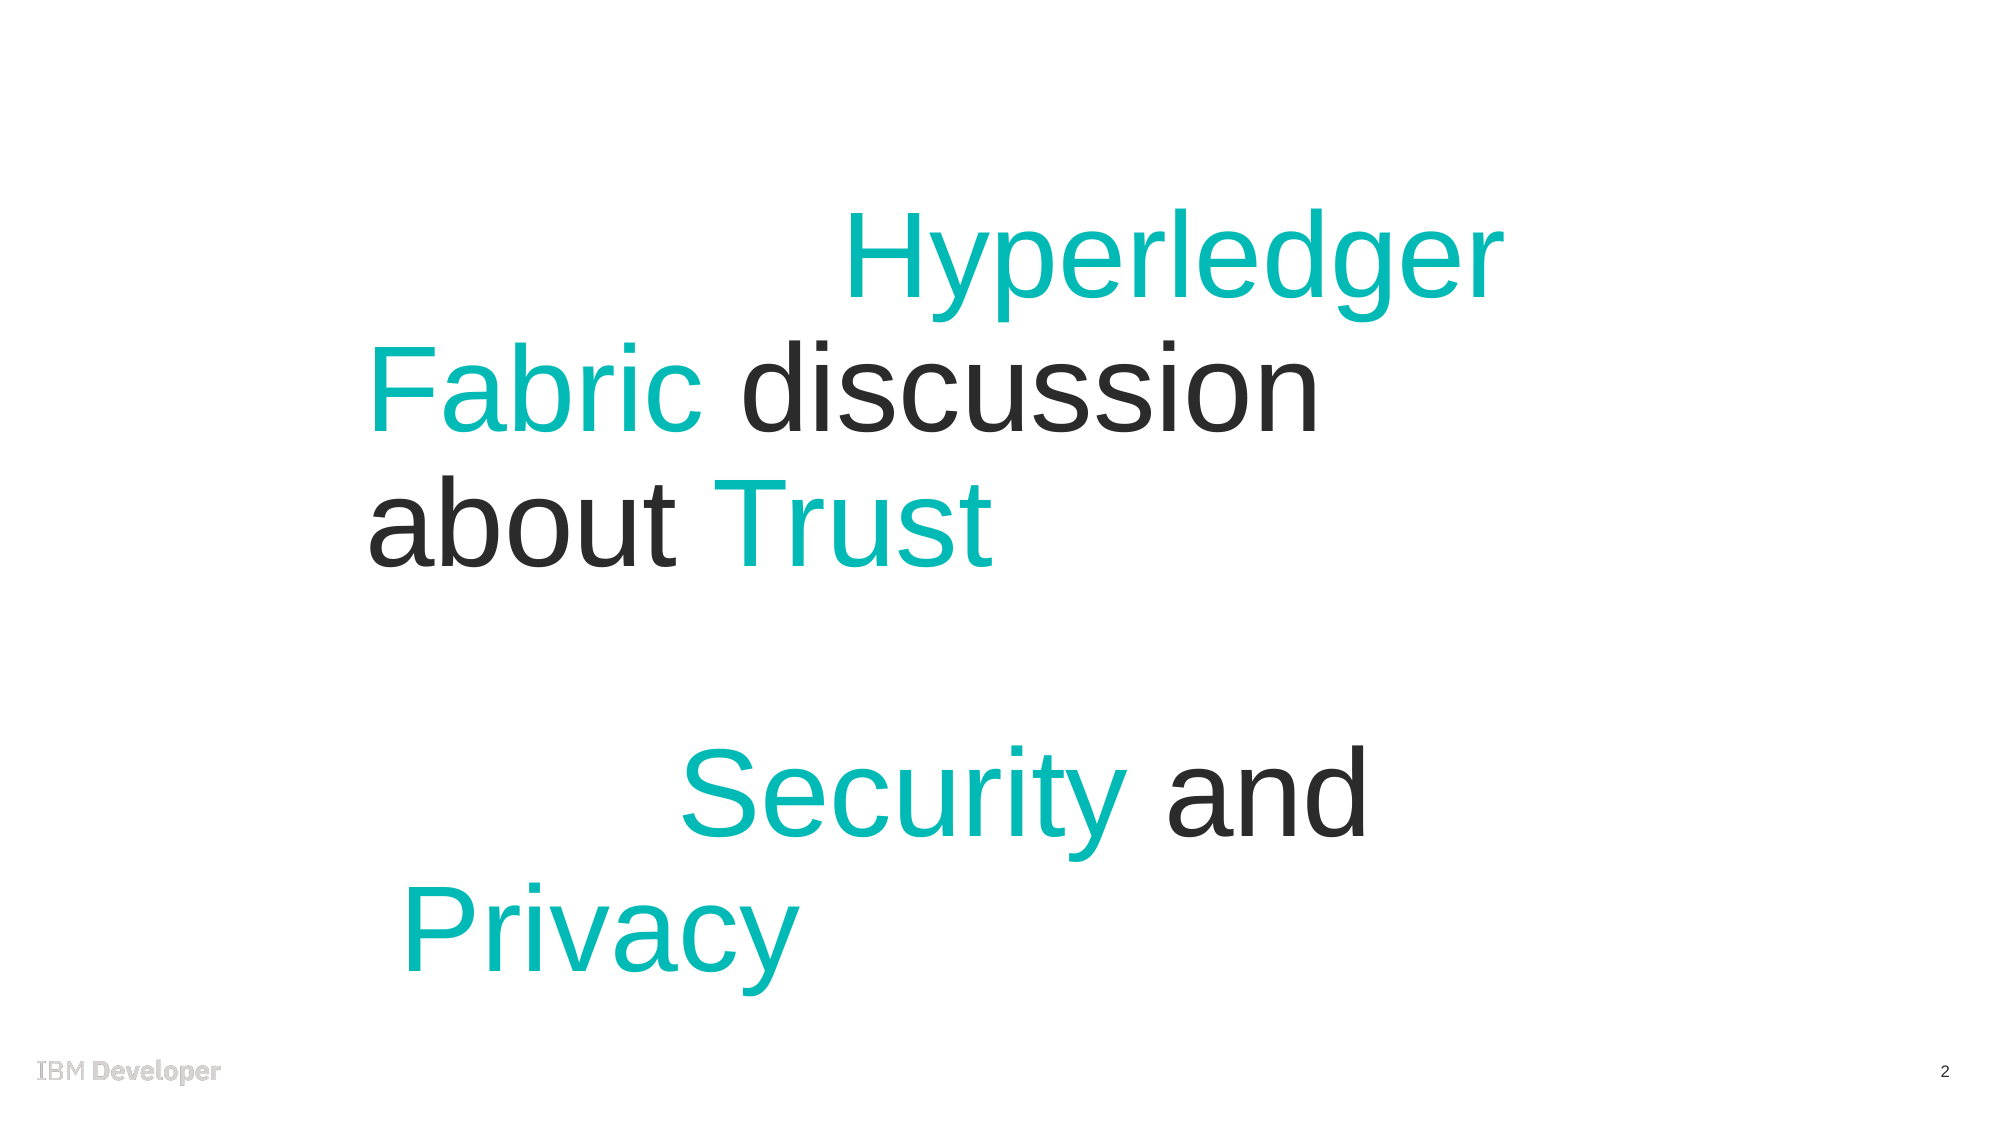

# Hyperledger Fabric discussion about Trust Security and Privacy
2